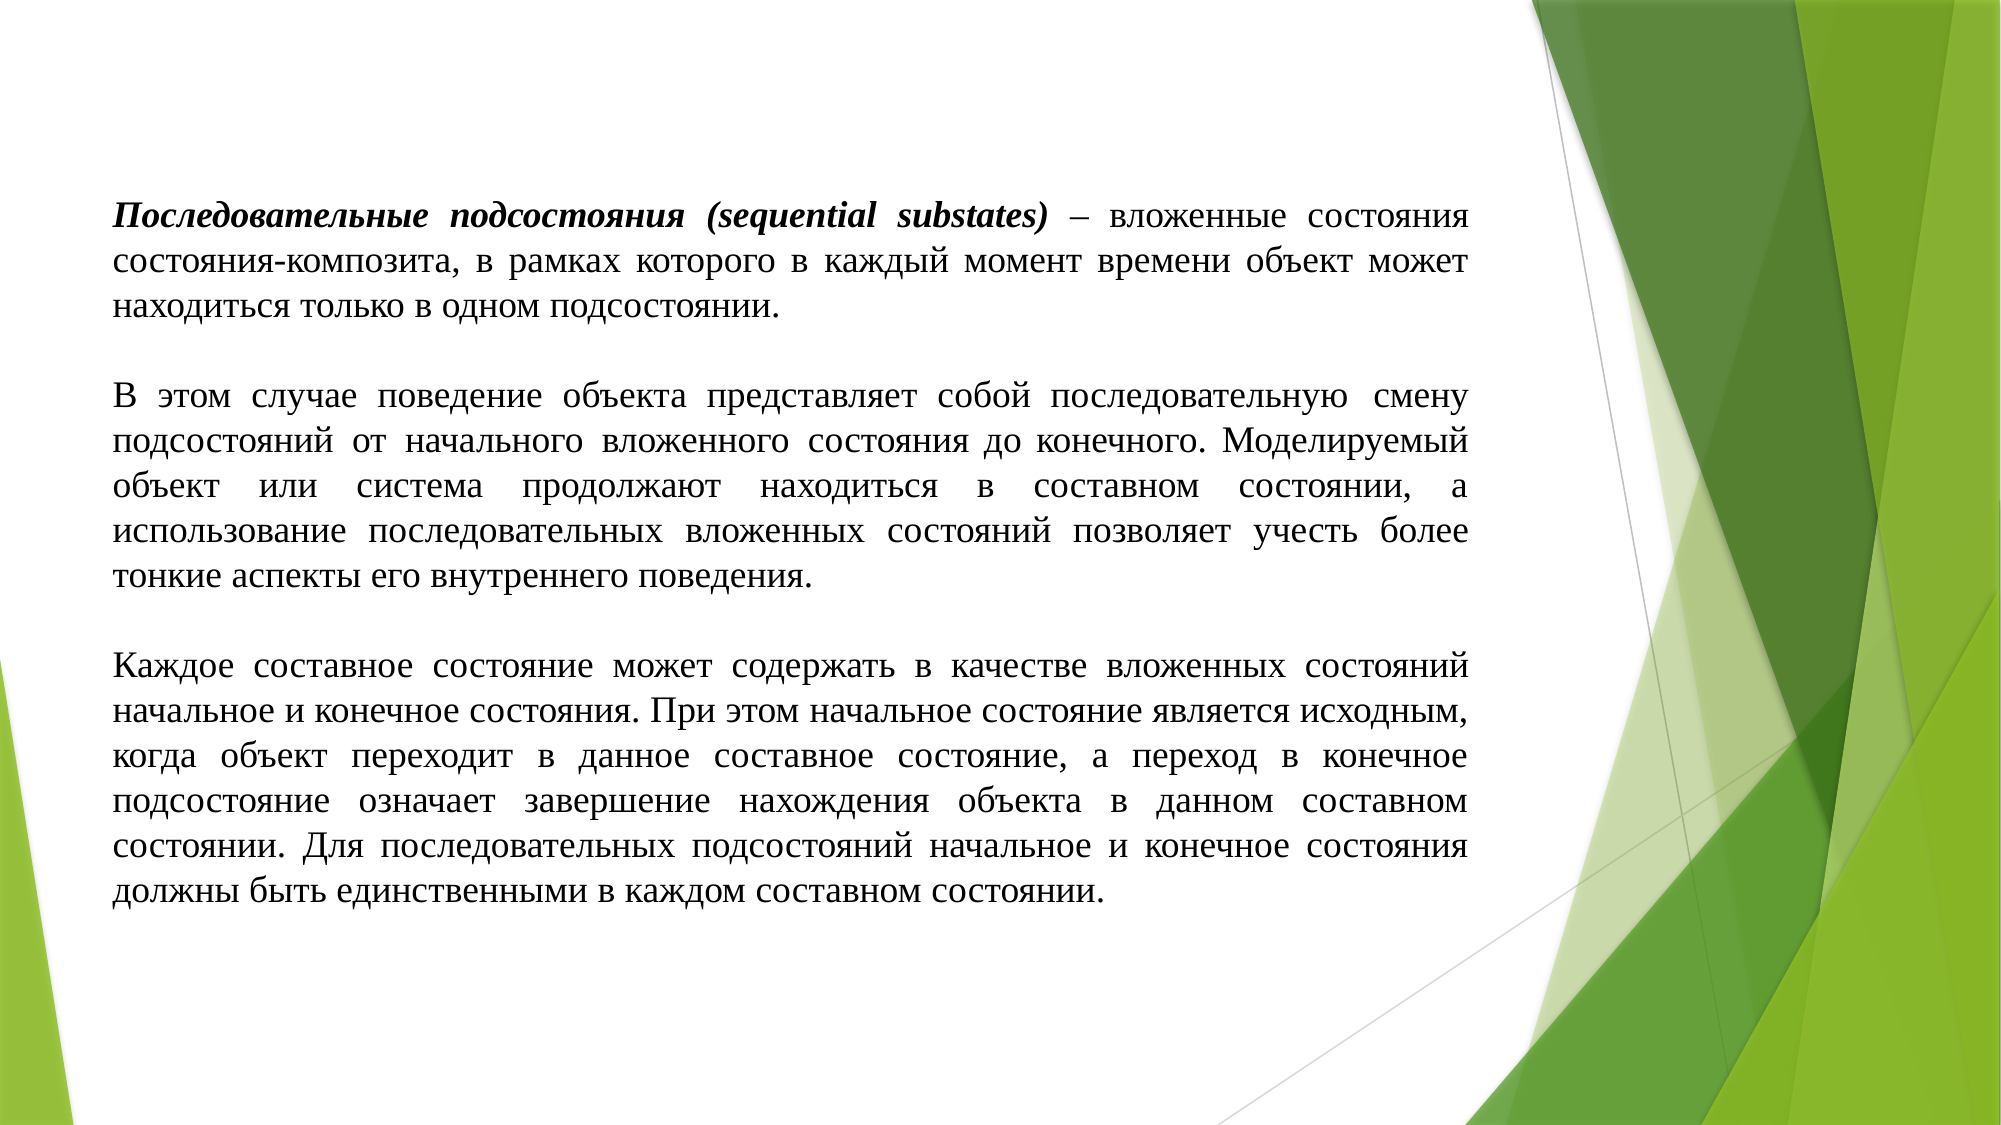

Последовательные подсостояния (sequential substates) – вложенные состояния состояния-композита, в рамках которого в каждый момент времени объект может находиться только в одном подсостоянии.

В этом случае поведение объекта представляет собой последовательную смену подсостояний от начального вложенного состояния до конечного. Моделируемый объект или система продолжают находиться в составном состоянии, а использование последовательных вложенных состояний позволяет учесть более тонкие аспекты его внутреннего поведения.

Каждое составное состояние может содержать в качестве вложенных состояний начальное и конечное состояния. При этом начальное состояние является исходным, когда объект переходит в данное составное состояние, а переход в конечное подсостояние означает завершение нахождения объекта в данном составном состоянии. Для последовательных подсостояний начальное и конечное состояния должны быть единственными в каждом составном состоянии.